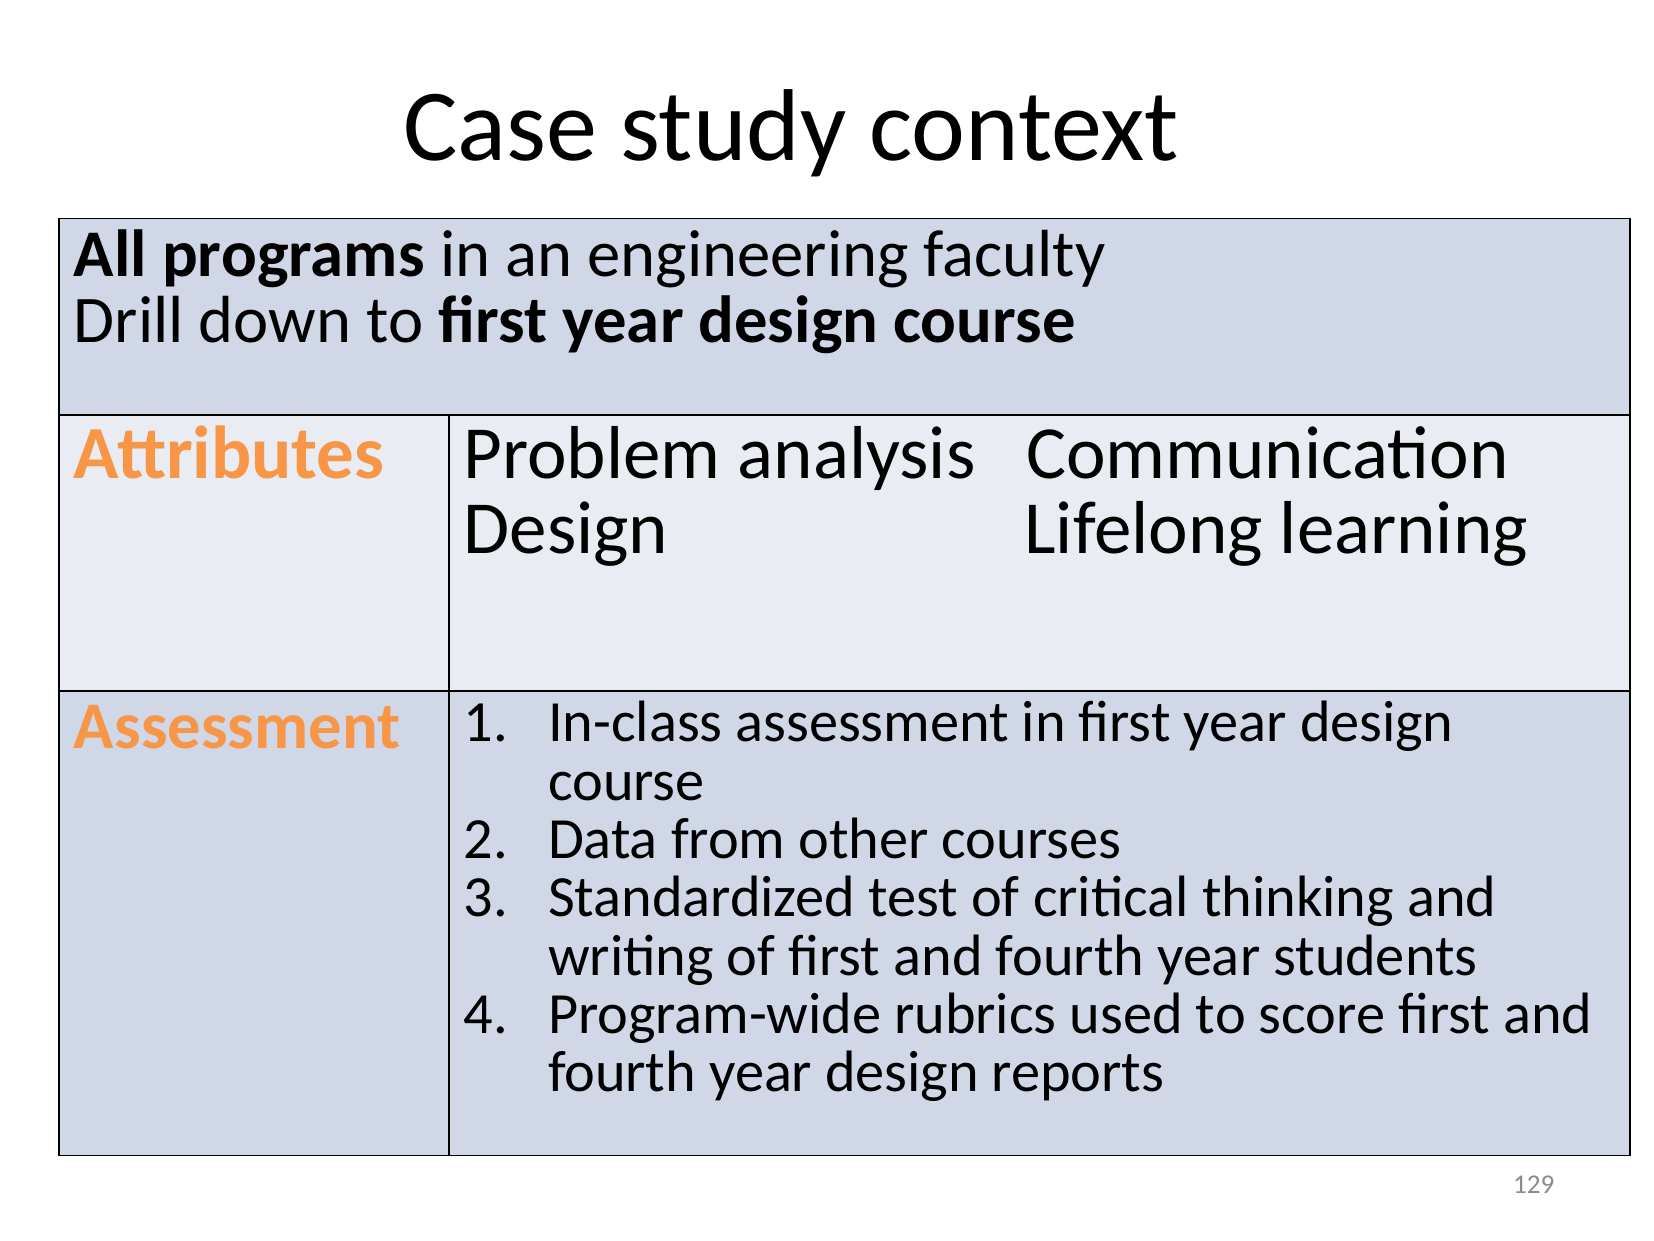

# Case study context
| All programs in an engineering faculty Drill down to first year design course |  |
| --- | --- |
| Attributes | Problem analysis Communication Design Lifelong learning |
| Assessment | In-class assessment in first year design course Data from other courses Standardized test of critical thinking and writing of first and fourth year students Program-wide rubrics used to score first and fourth year design reports |

129